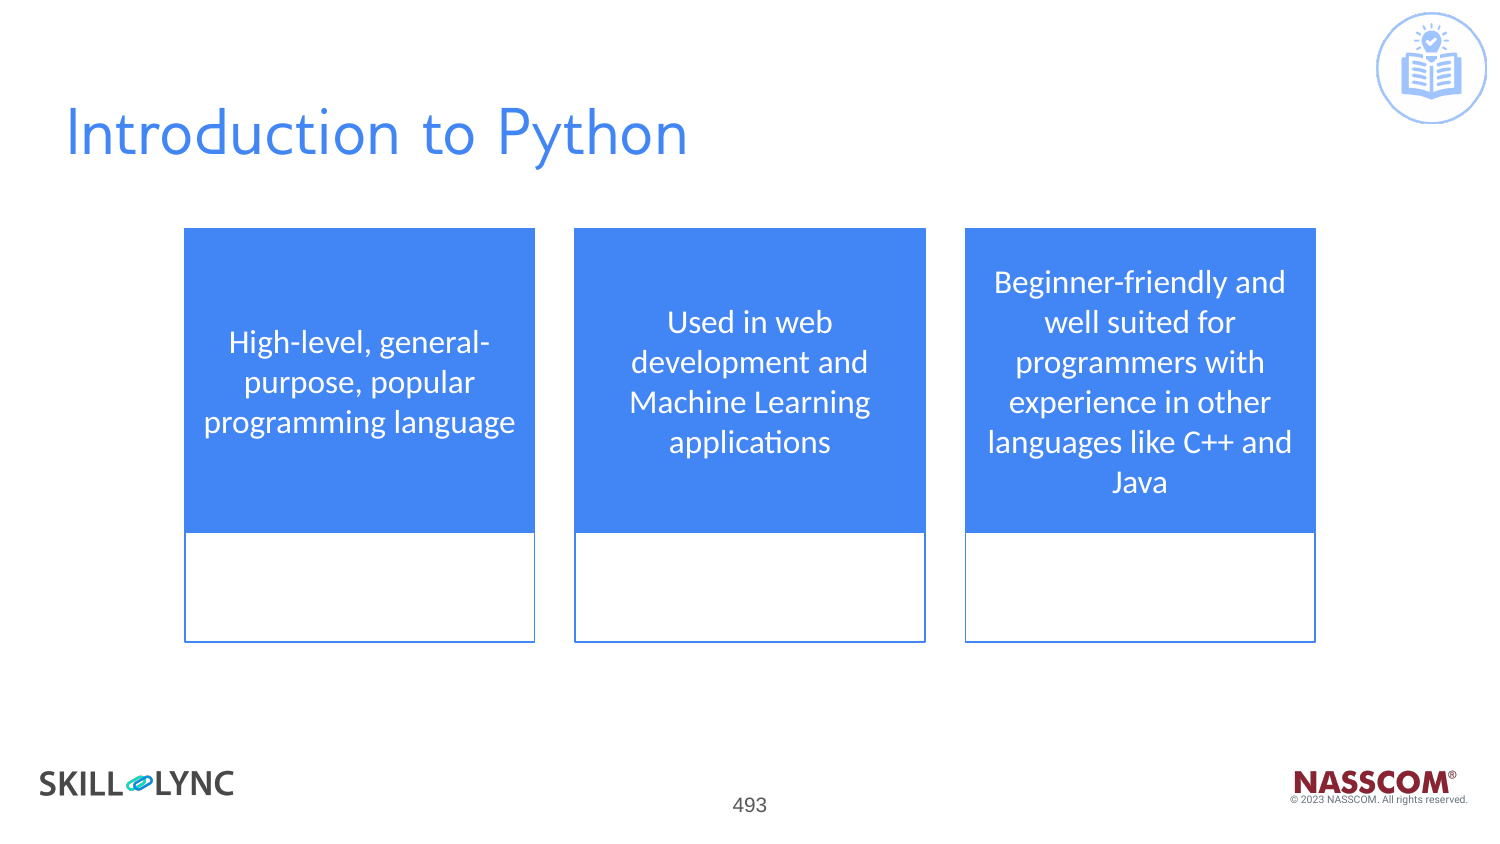

# Introduction to Python
High-level, general-purpose, popular programming language
Used in web development and Machine Learning applications
Beginner-friendly and well suited for programmers with experience in other languages like C++ and Java

493